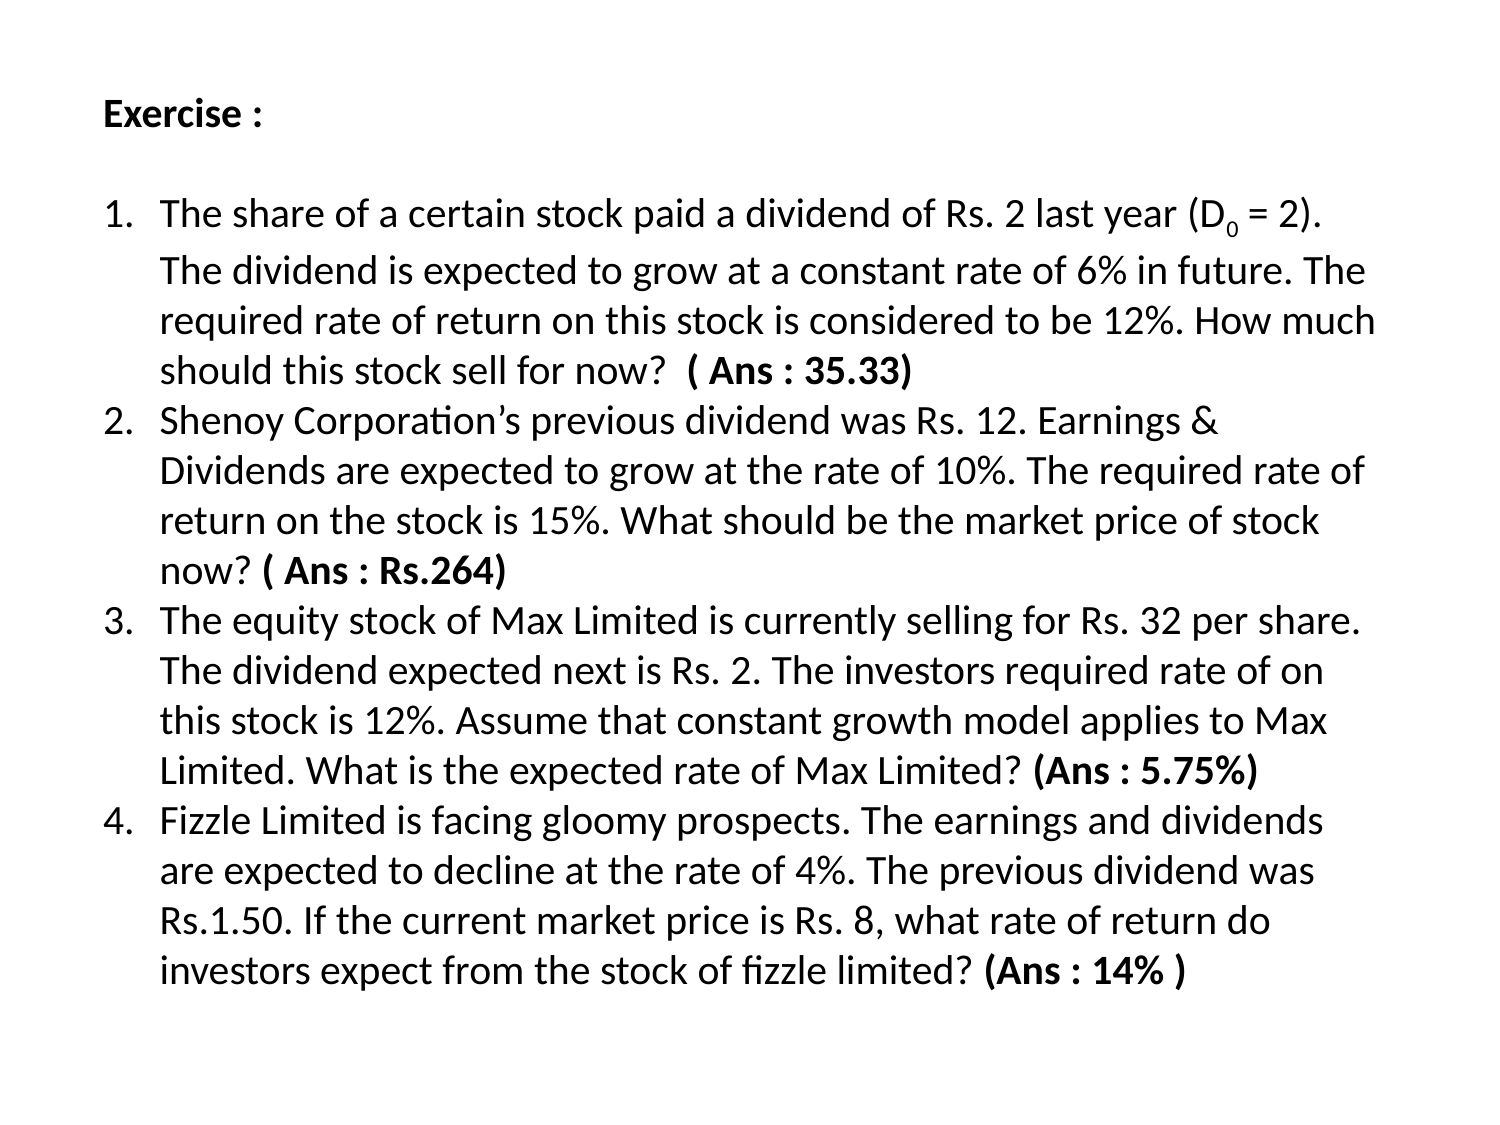

Exercise :

The share of a certain stock paid a dividend of Rs. 2 last year (D0 = 2). The dividend is expected to grow at a constant rate of 6% in future. The required rate of return on this stock is considered to be 12%. How much should this stock sell for now?  ( Ans : 35.33)
Shenoy Corporation’s previous dividend was Rs. 12. Earnings & Dividends are expected to grow at the rate of 10%. The required rate of return on the stock is 15%. What should be the market price of stock now? ( Ans : Rs.264)
The equity stock of Max Limited is currently selling for Rs. 32 per share. The dividend expected next is Rs. 2. The investors required rate of on this stock is 12%. Assume that constant growth model applies to Max Limited. What is the expected rate of Max Limited? (Ans : 5.75%)
Fizzle Limited is facing gloomy prospects. The earnings and dividends are expected to decline at the rate of 4%. The previous dividend was Rs.1.50. If the current market price is Rs. 8, what rate of return do investors expect from the stock of fizzle limited? (Ans : 14% )